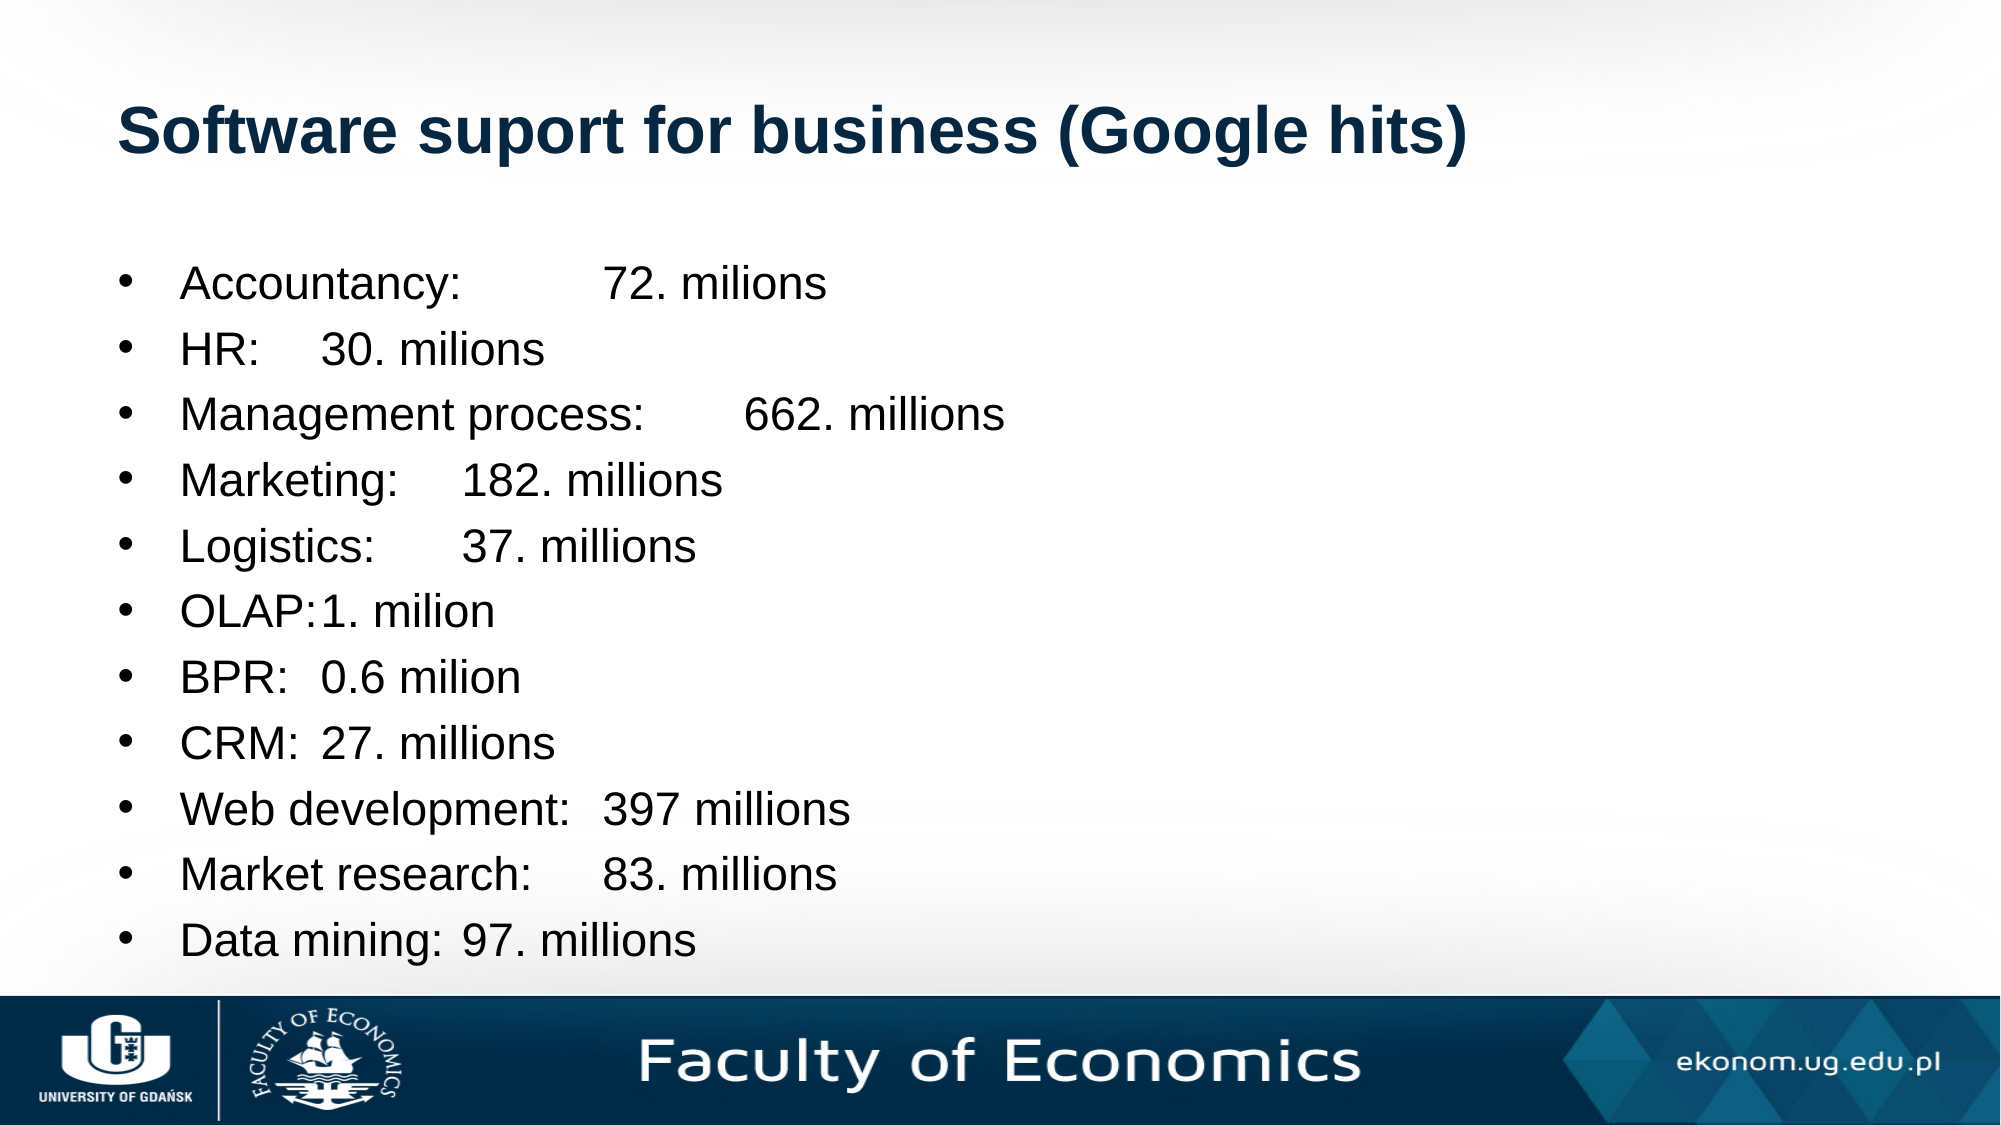

# Software suport for business (Google hits)
Accountancy:		72. milions
HR:				30. milions
Management process:	662. millions
Marketing:			182. millions
Logistics:			37. millions
OLAP:			1. milion
BPR:			0.6 milion
CRM:			27. millions
Web development:		397 millions
Market research:		83. millions
Data mining:			97. millions